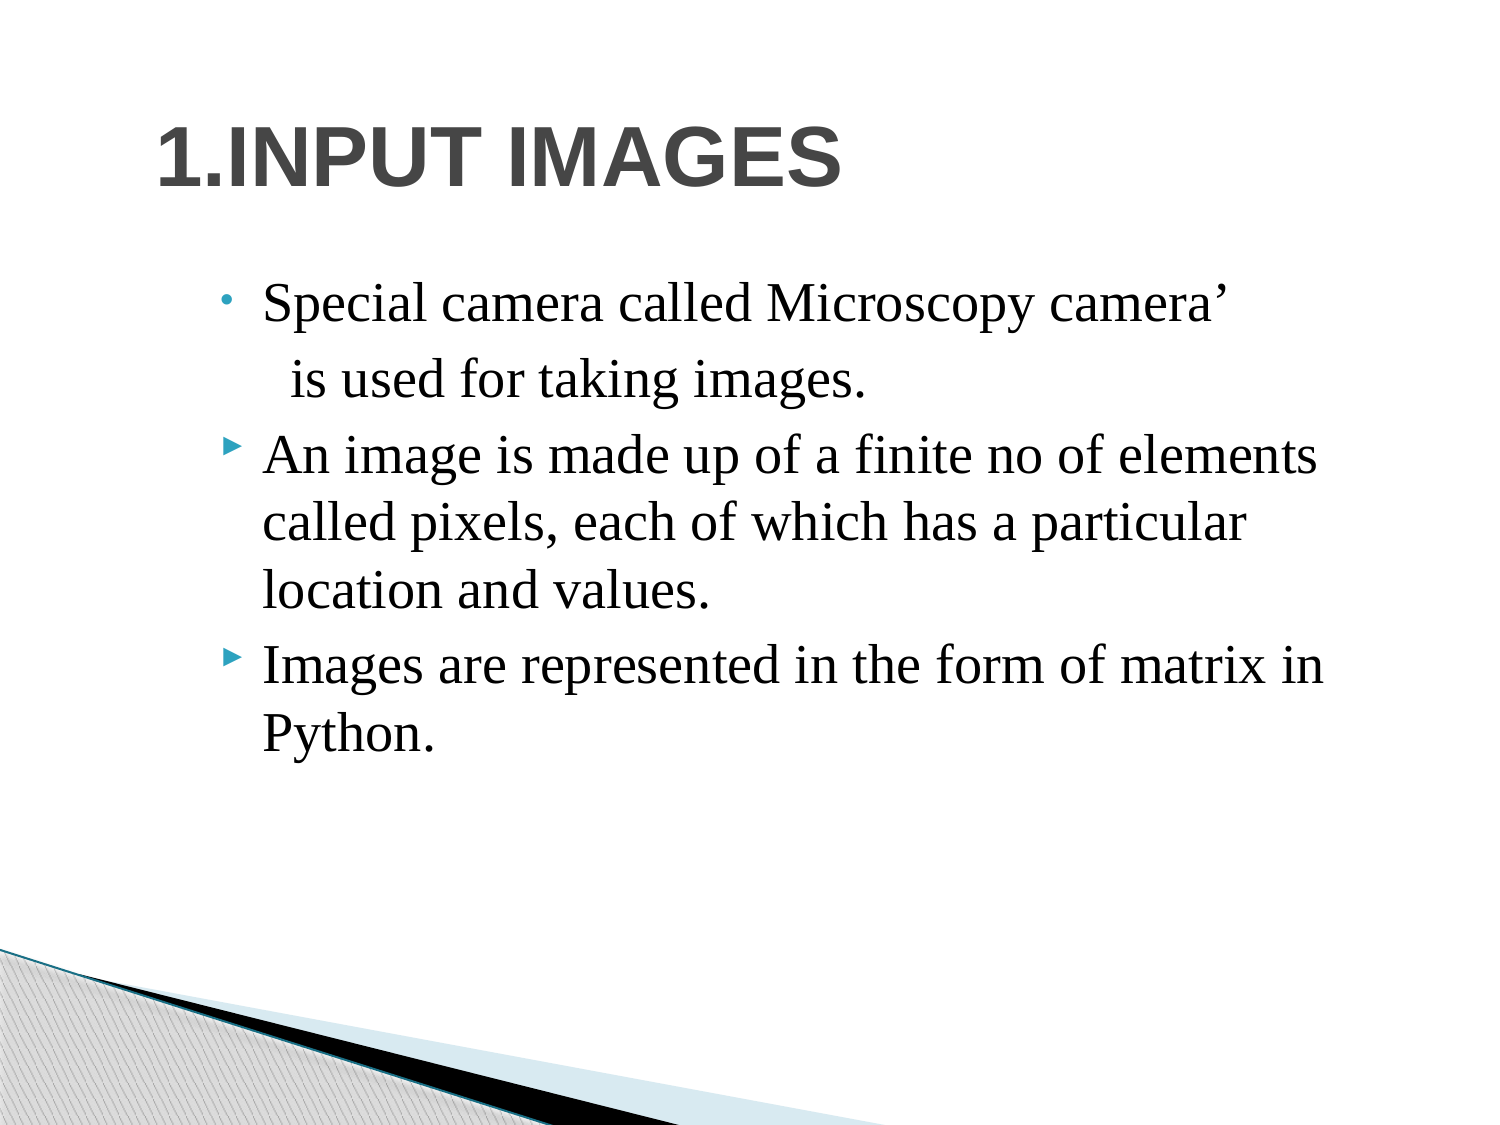

# 1.INPUT IMAGES
Special camera called Microscopy camera’
     is used for taking images.
An image is made up of a finite no of elements called pixels, each of which has a particular location and values.
Images are represented in the form of matrix in Python.